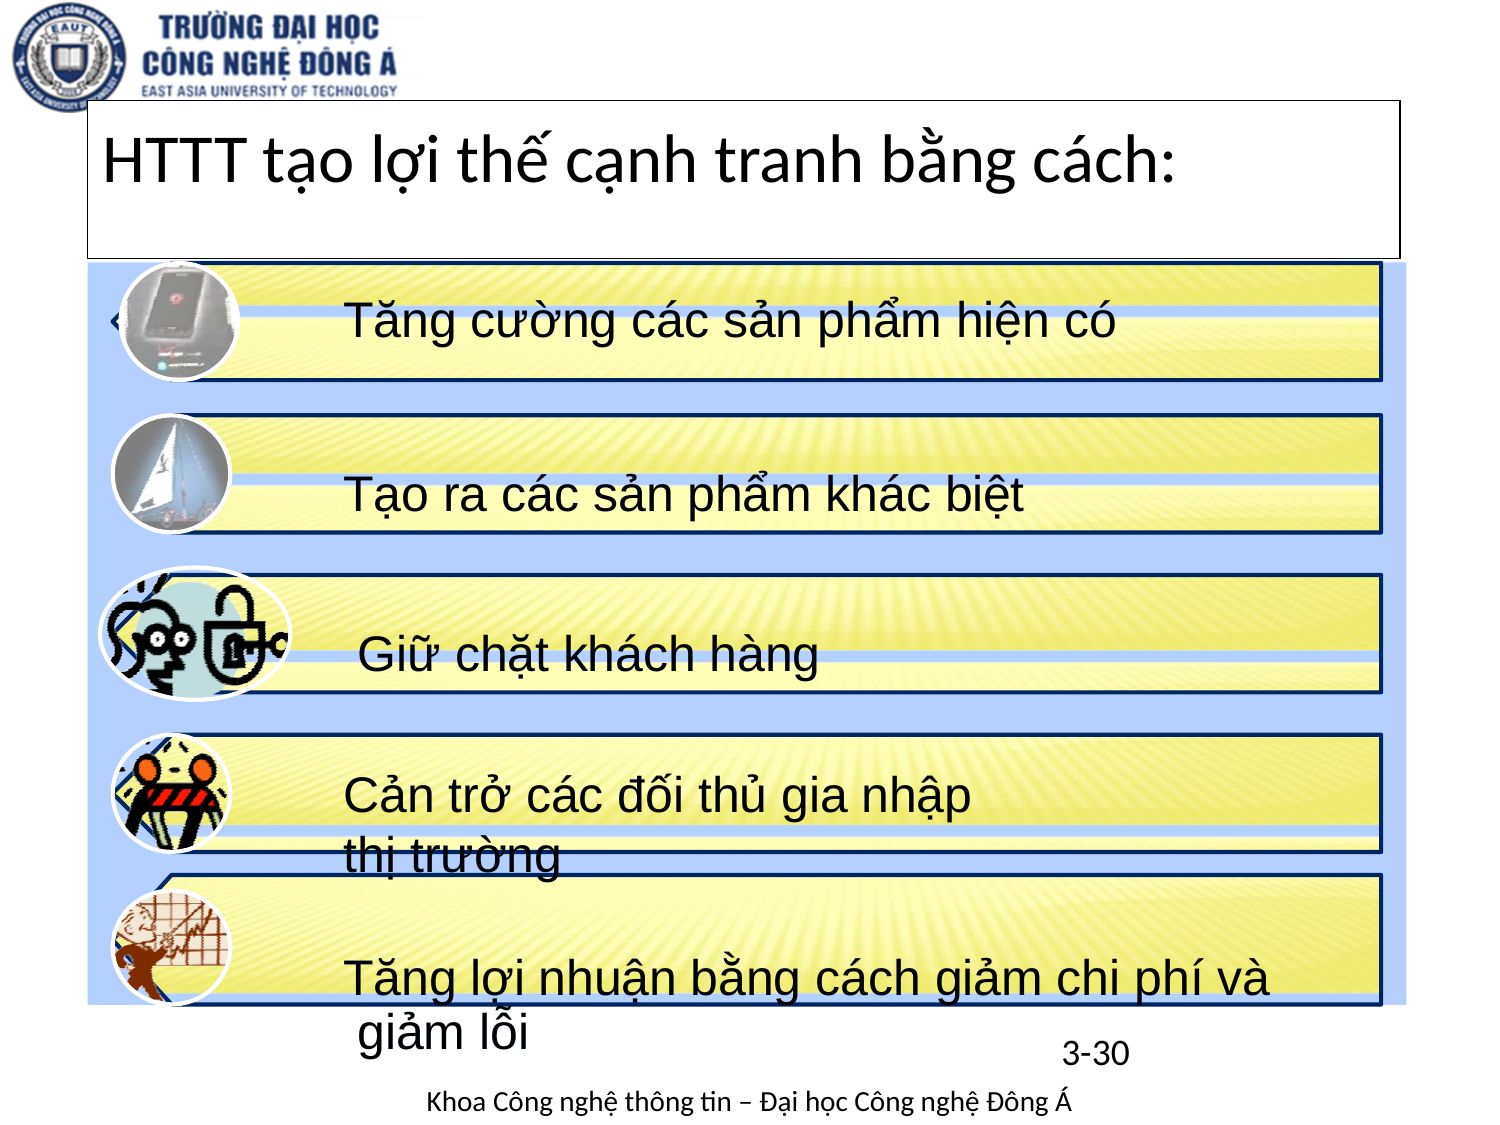

# HTTT tạo lợi thế cạnh tranh bằng cách:
Tăng cường các sản phẩm hiện có
Tạo ra các sản phẩm khác biệt  Giữ chặt khách hàng

Cản trở các đối thủ gia nhập thị trường

Tăng lợi nhuận bằng cách giảm chi phí và  giảm lỗi
3-30